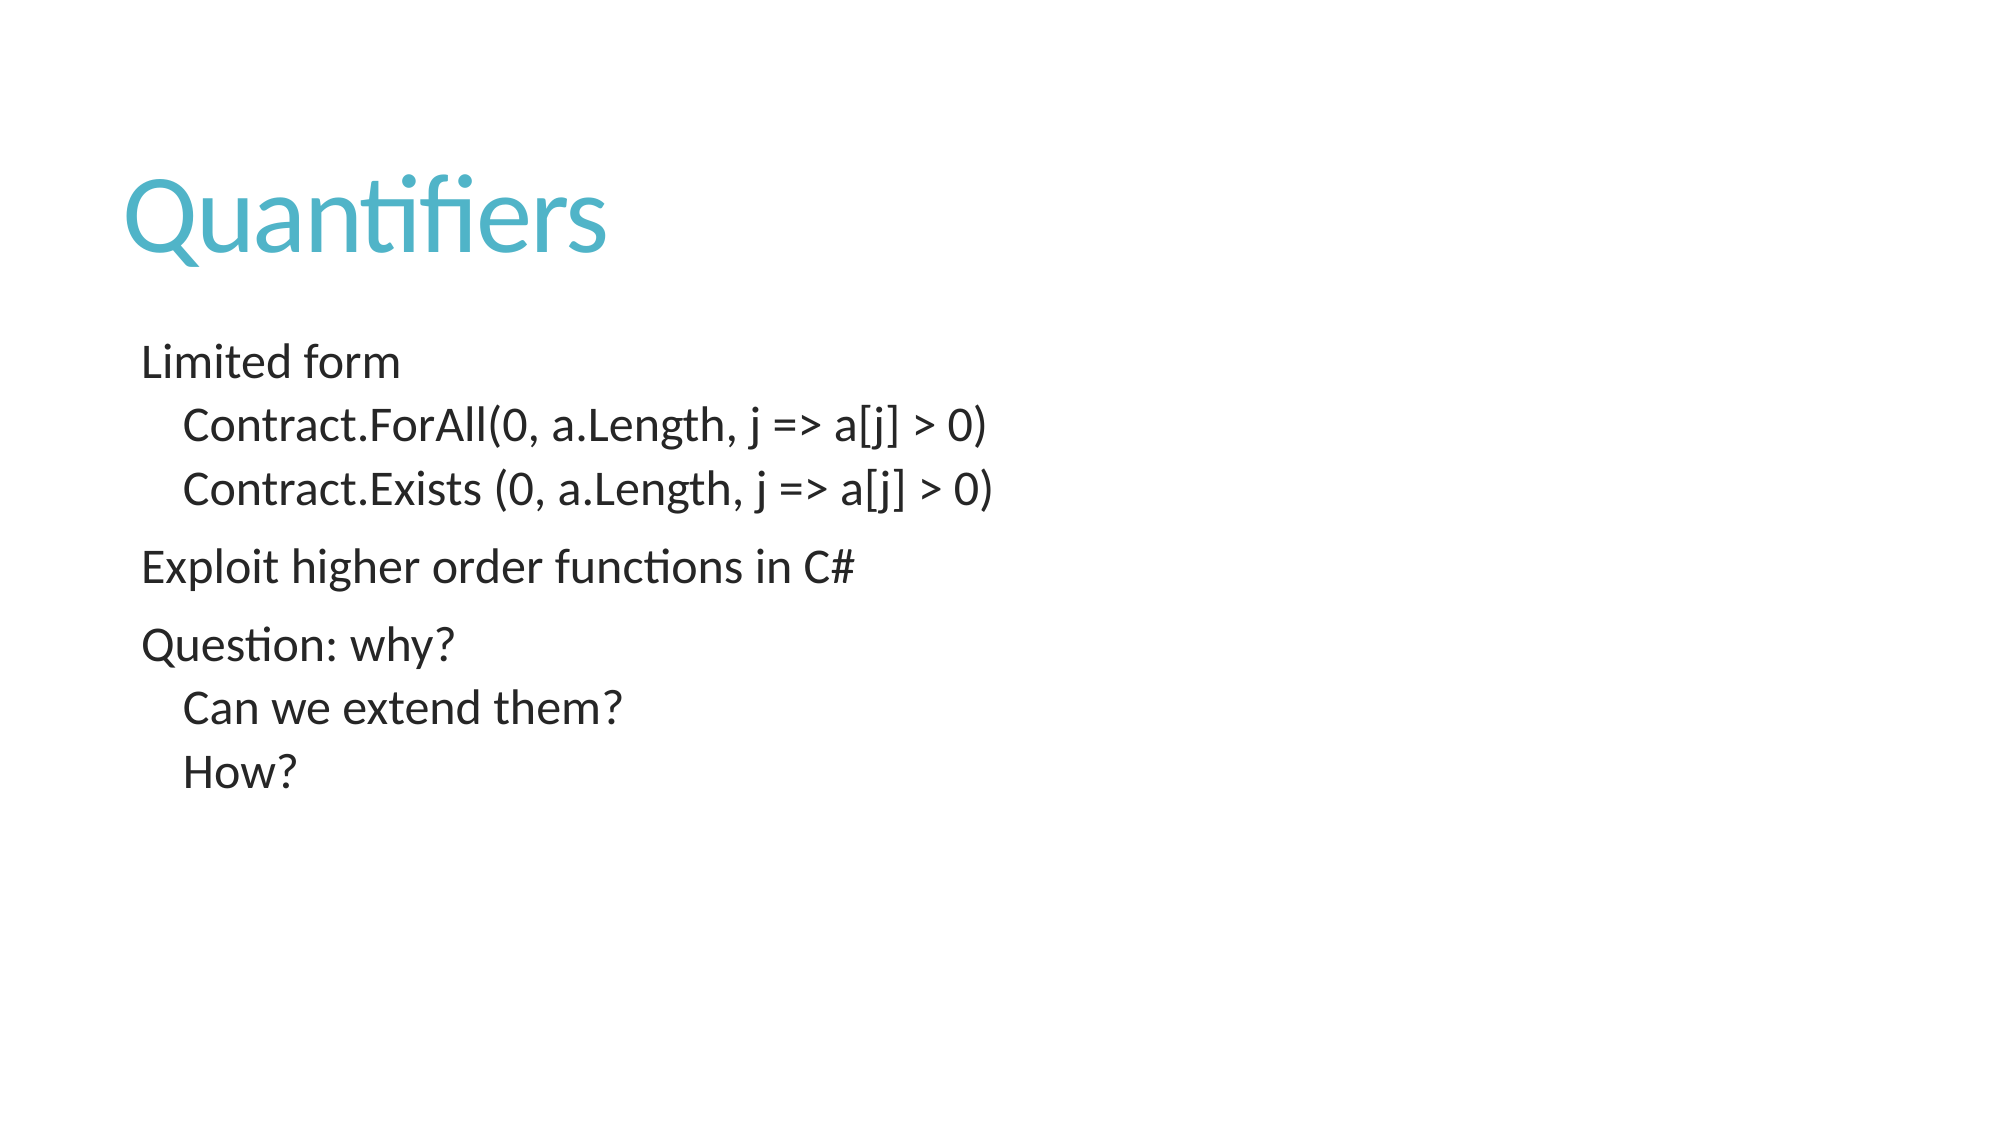

# Quantifiers
Limited form
Contract.ForAll(0, a.Length, j => a[j] > 0)
Contract.Exists (0, a.Length, j => a[j] > 0)
Exploit higher order functions in C#
Question: why?
Can we extend them?
How?